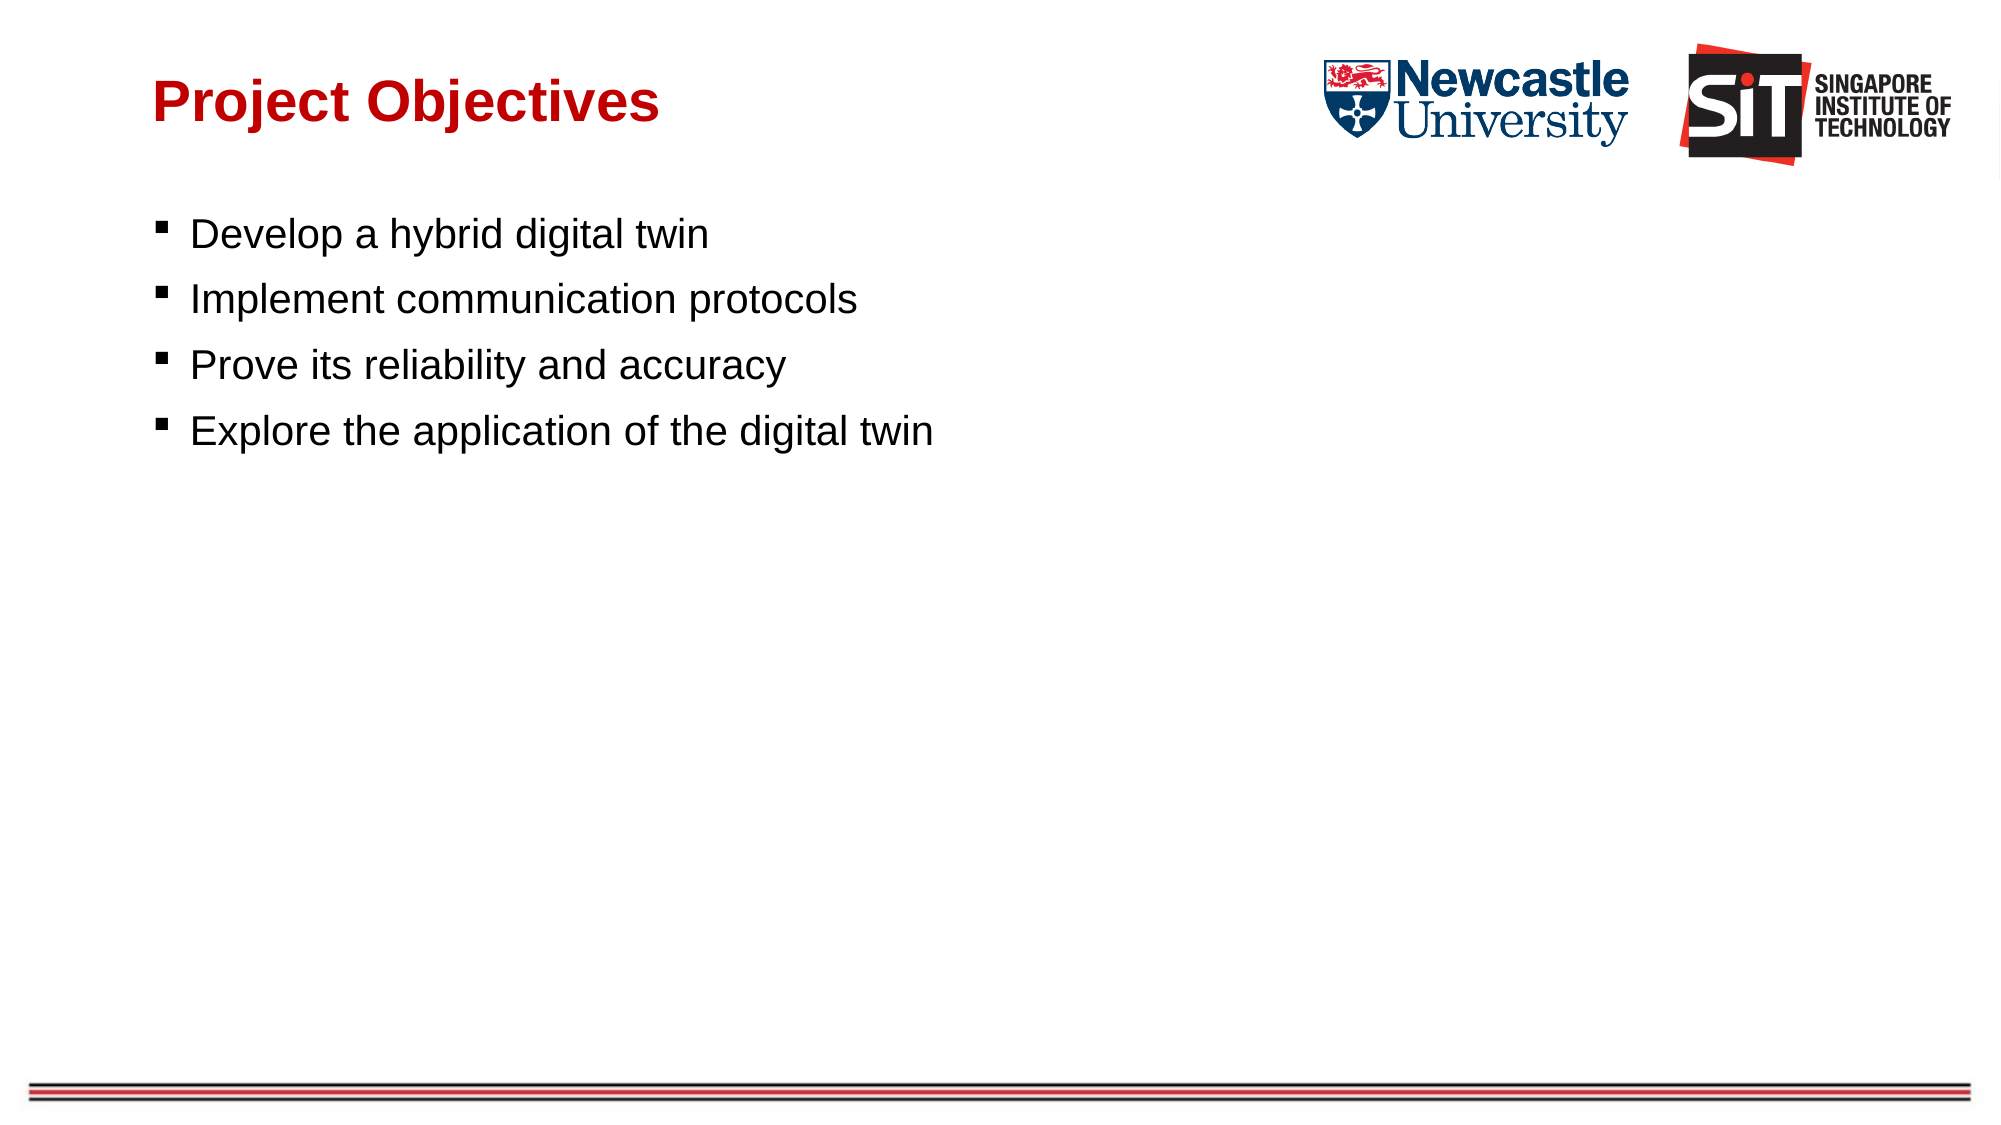

# Project Objectives
Develop a hybrid digital twin
Implement communication protocols
Prove its reliability and accuracy
Explore the application of the digital twin